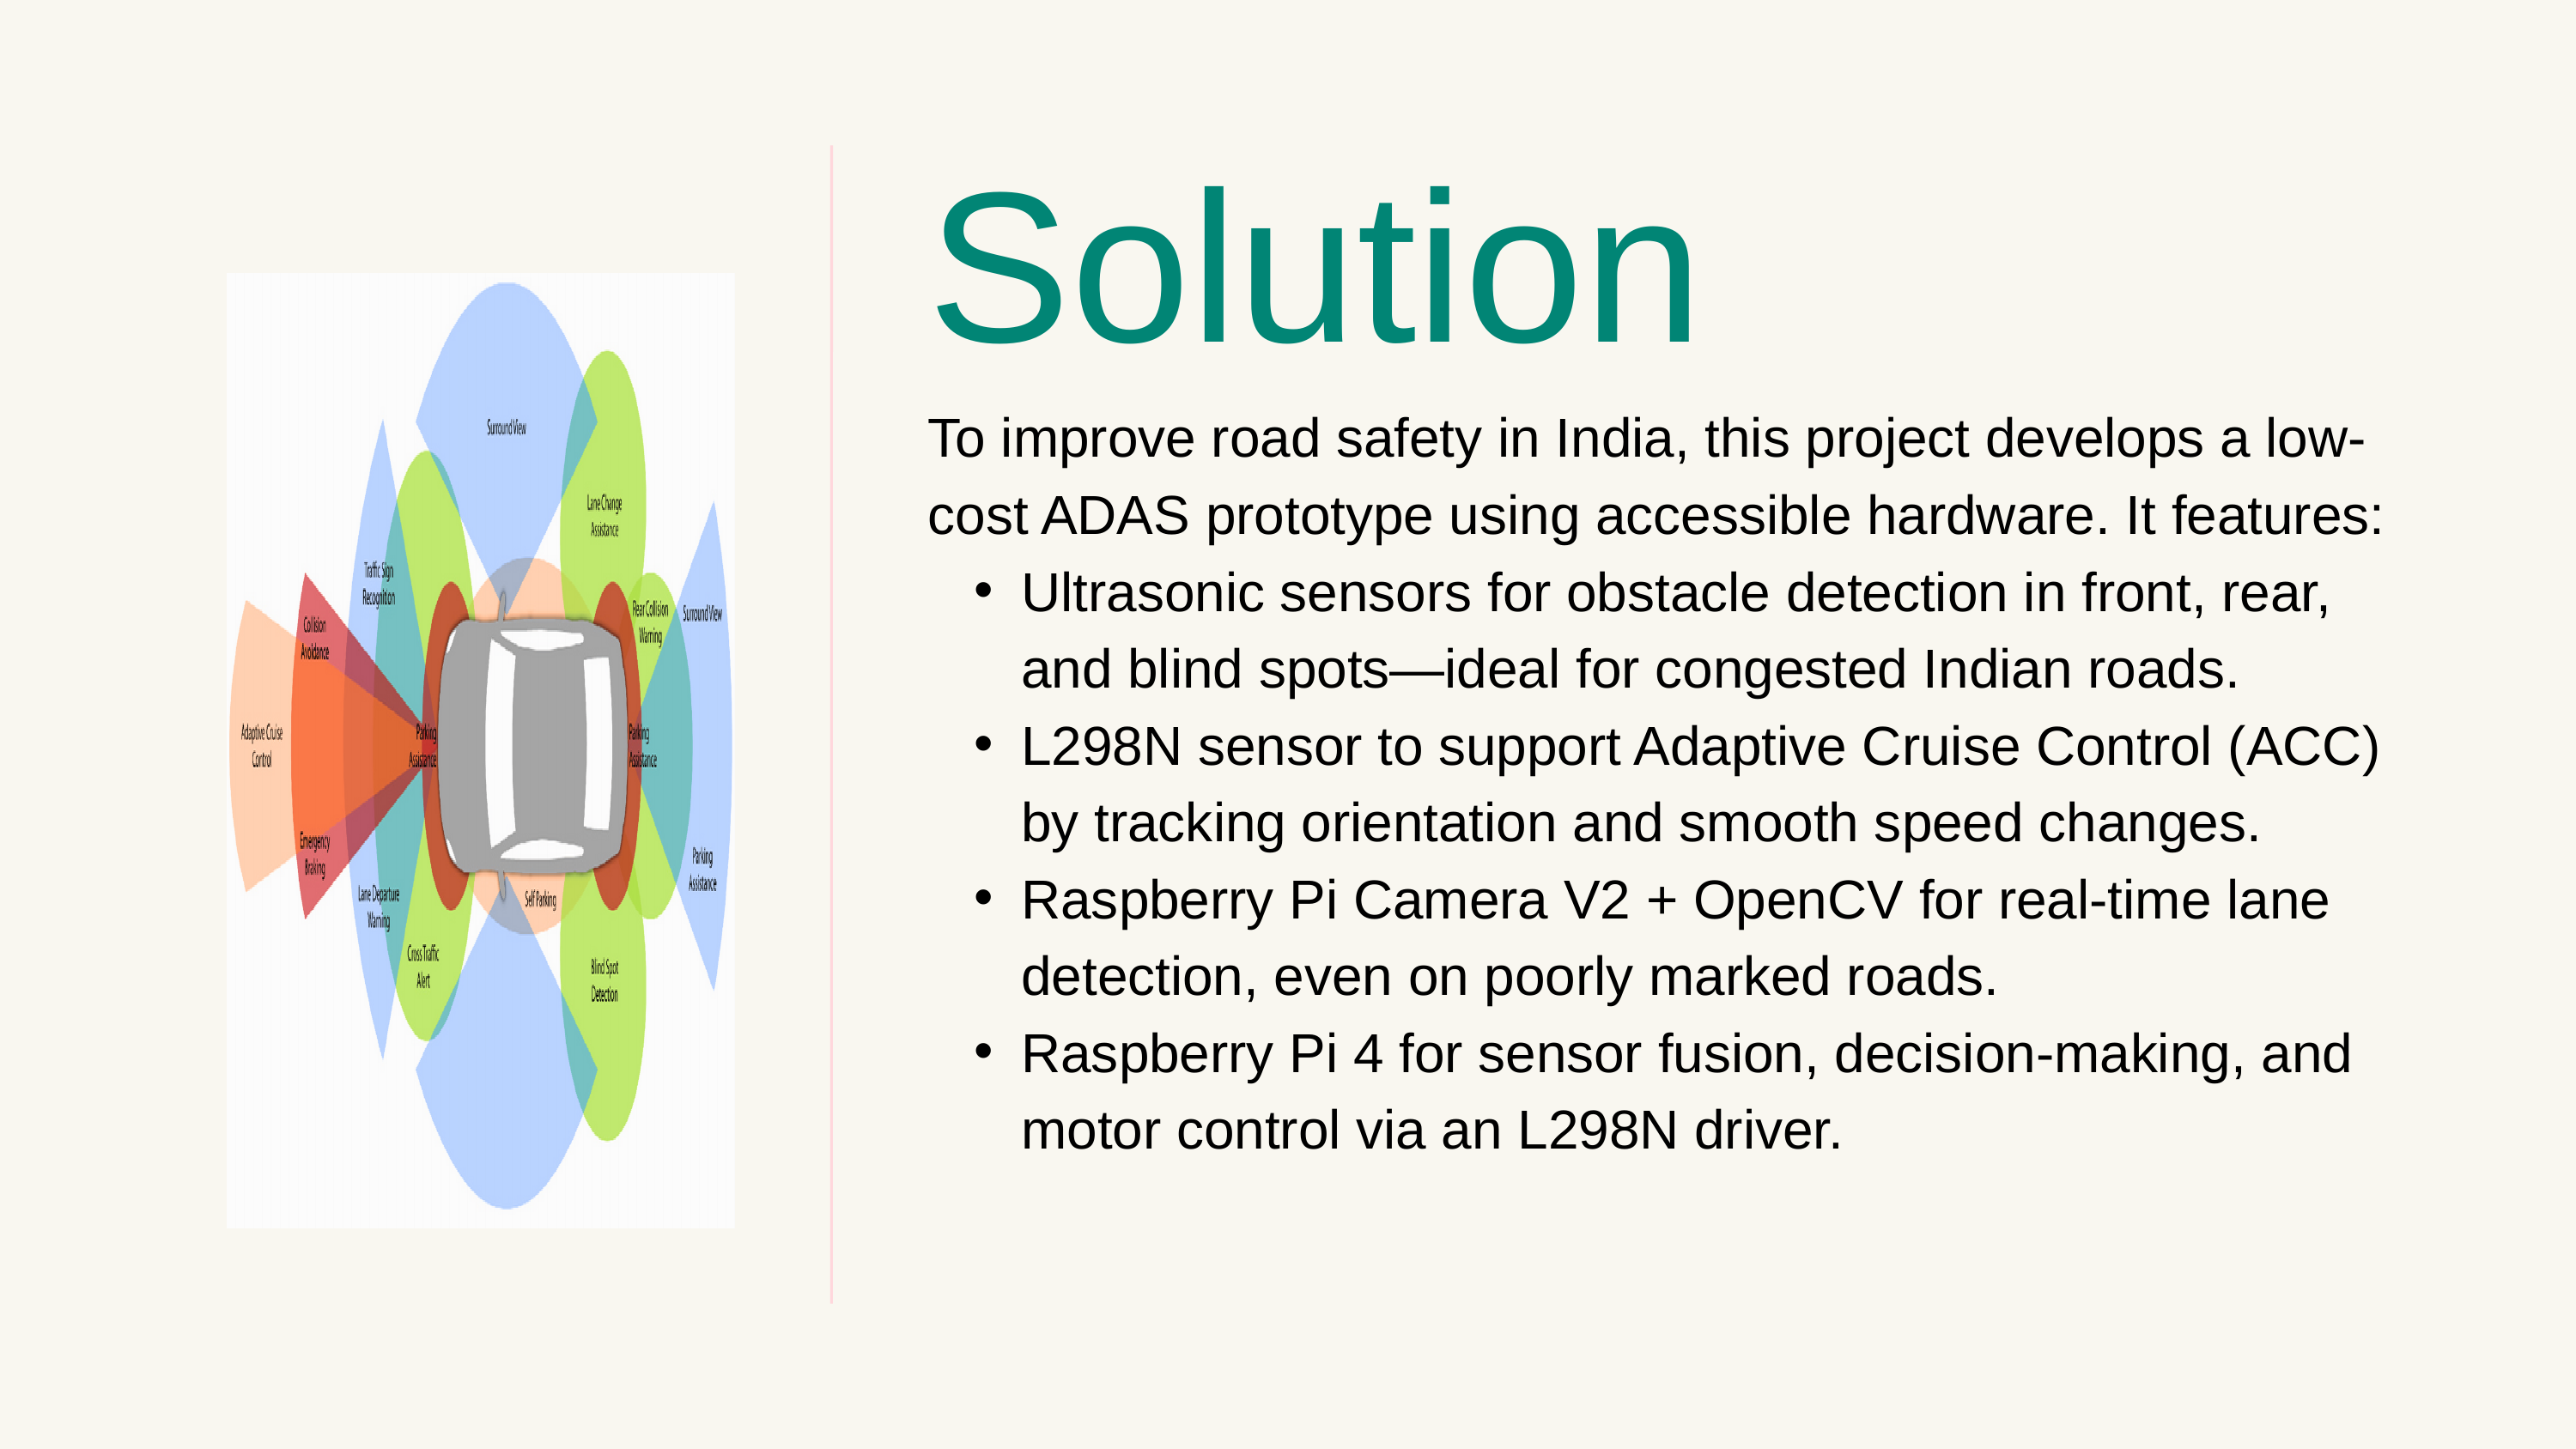

Solution
To improve road safety in India, this project develops a low-cost ADAS prototype using accessible hardware. It features:
Ultrasonic sensors for obstacle detection in front, rear, and blind spots—ideal for congested Indian roads.
L298N sensor to support Adaptive Cruise Control (ACC) by tracking orientation and smooth speed changes.
Raspberry Pi Camera V2 + OpenCV for real-time lane detection, even on poorly marked roads.
Raspberry Pi 4 for sensor fusion, decision-making, and motor control via an L298N driver.